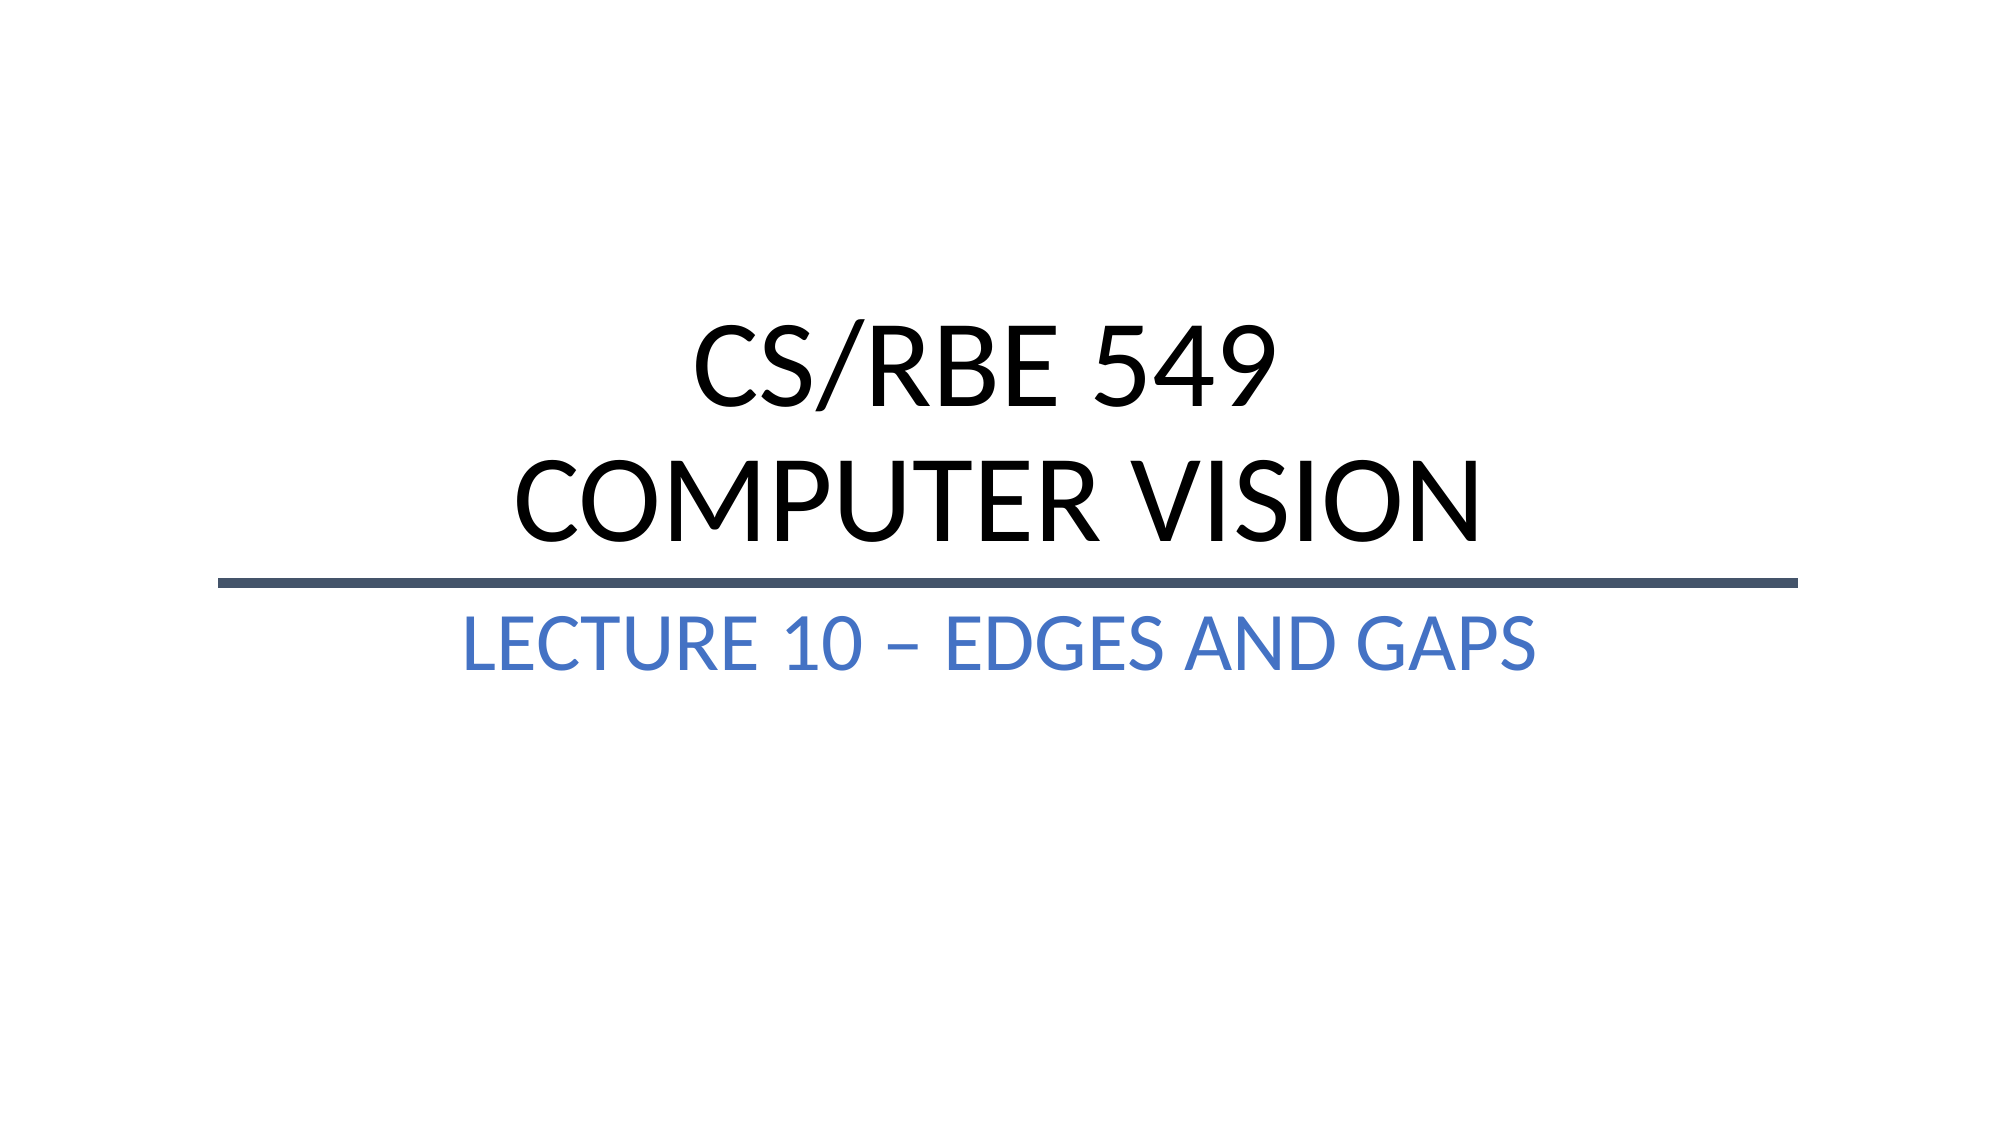

# CS/RBE 549 COMPUTER VISION
LECTURE 10 – EDGES AND GAPS